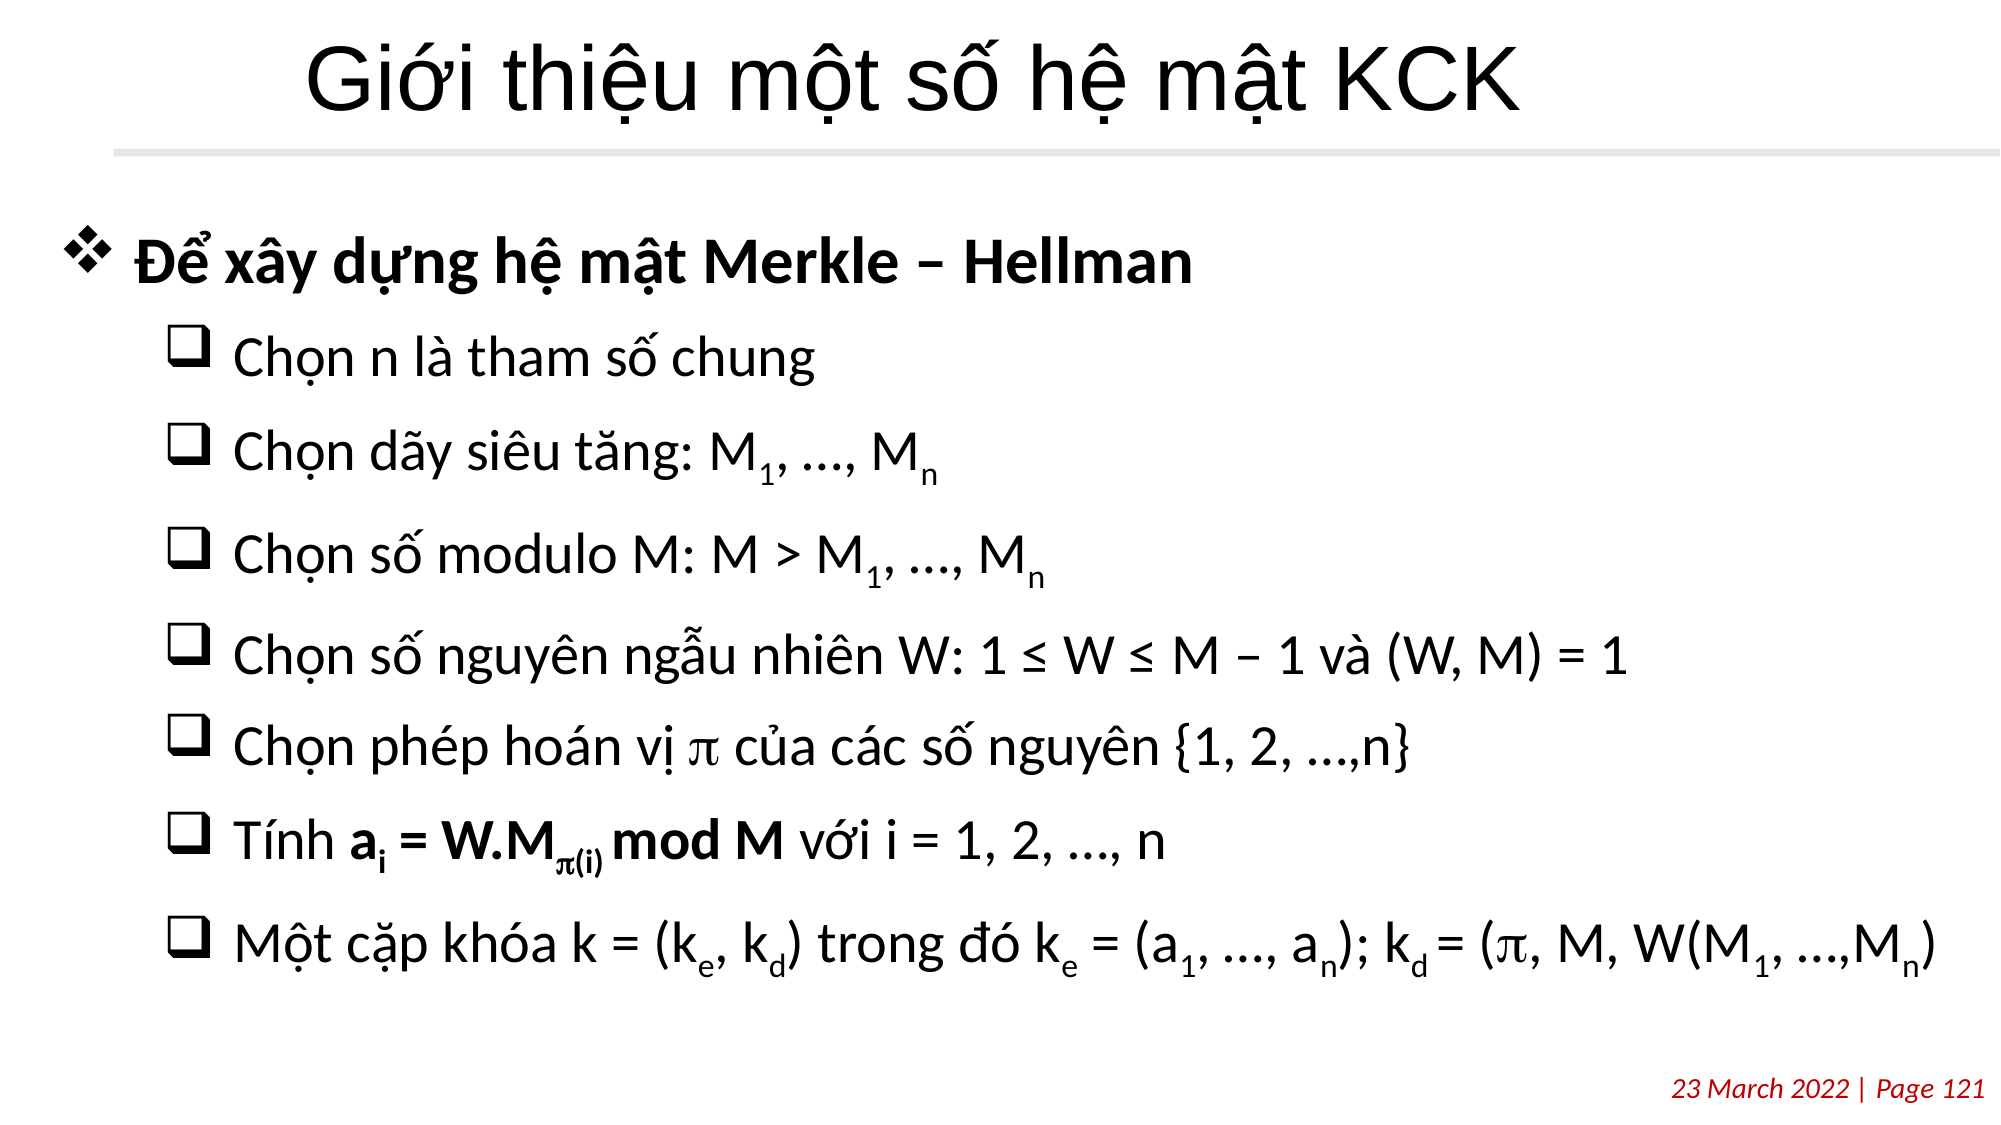

# Giới thiệu một số hệ mật KCK
Để xây dựng hệ mật Merkle – Hellman
Chọn n là tham số chung
Chọn dãy siêu tăng: M1, …, Mn
Chọn số modulo M: M > M1, …, Mn
Chọn số nguyên ngẫu nhiên W: 1 ≤ W ≤ M – 1 và (W, M) = 1
Chọn phép hoán vị π của các số nguyên {1, 2, …,n}
Tính ai = W.Mπ(i) mod M với i = 1, 2, …, n
Một cặp khóa k = (ke, kd) trong đó ke = (a1, …, an); kd = (π, M, W(M1, …,Mn)